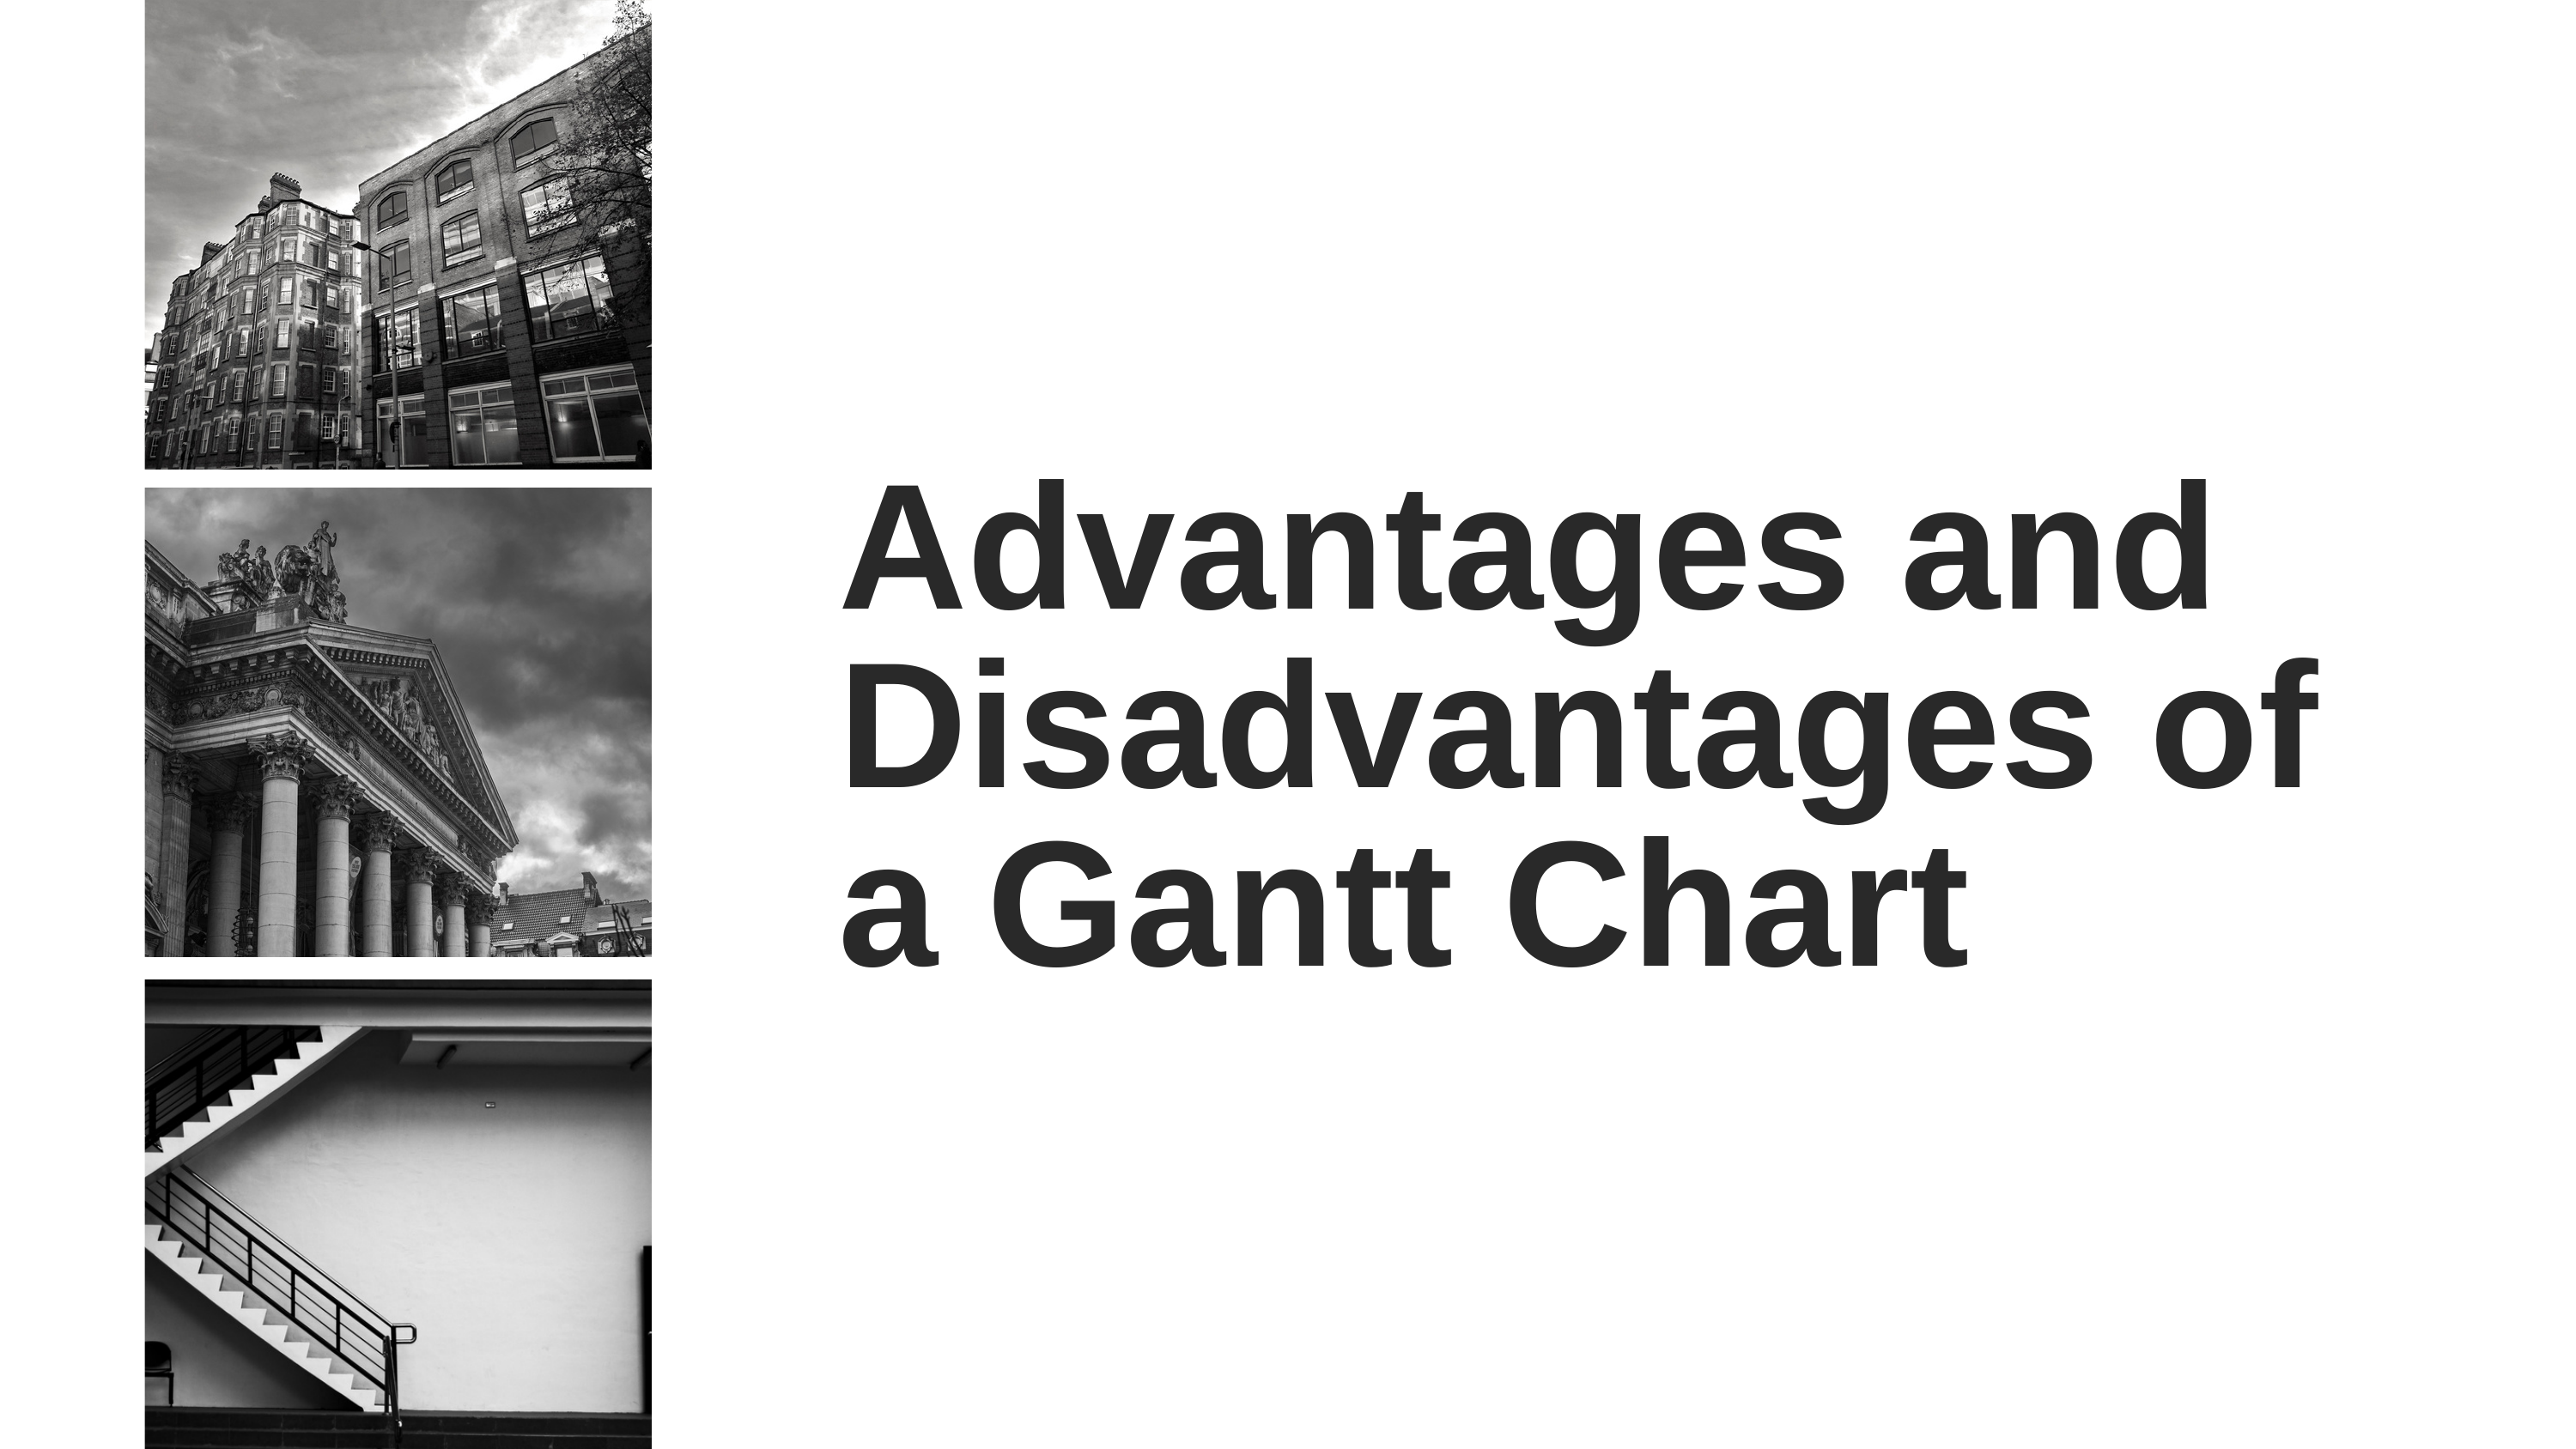

Advantages and Disadvantages of
a Gantt Chart